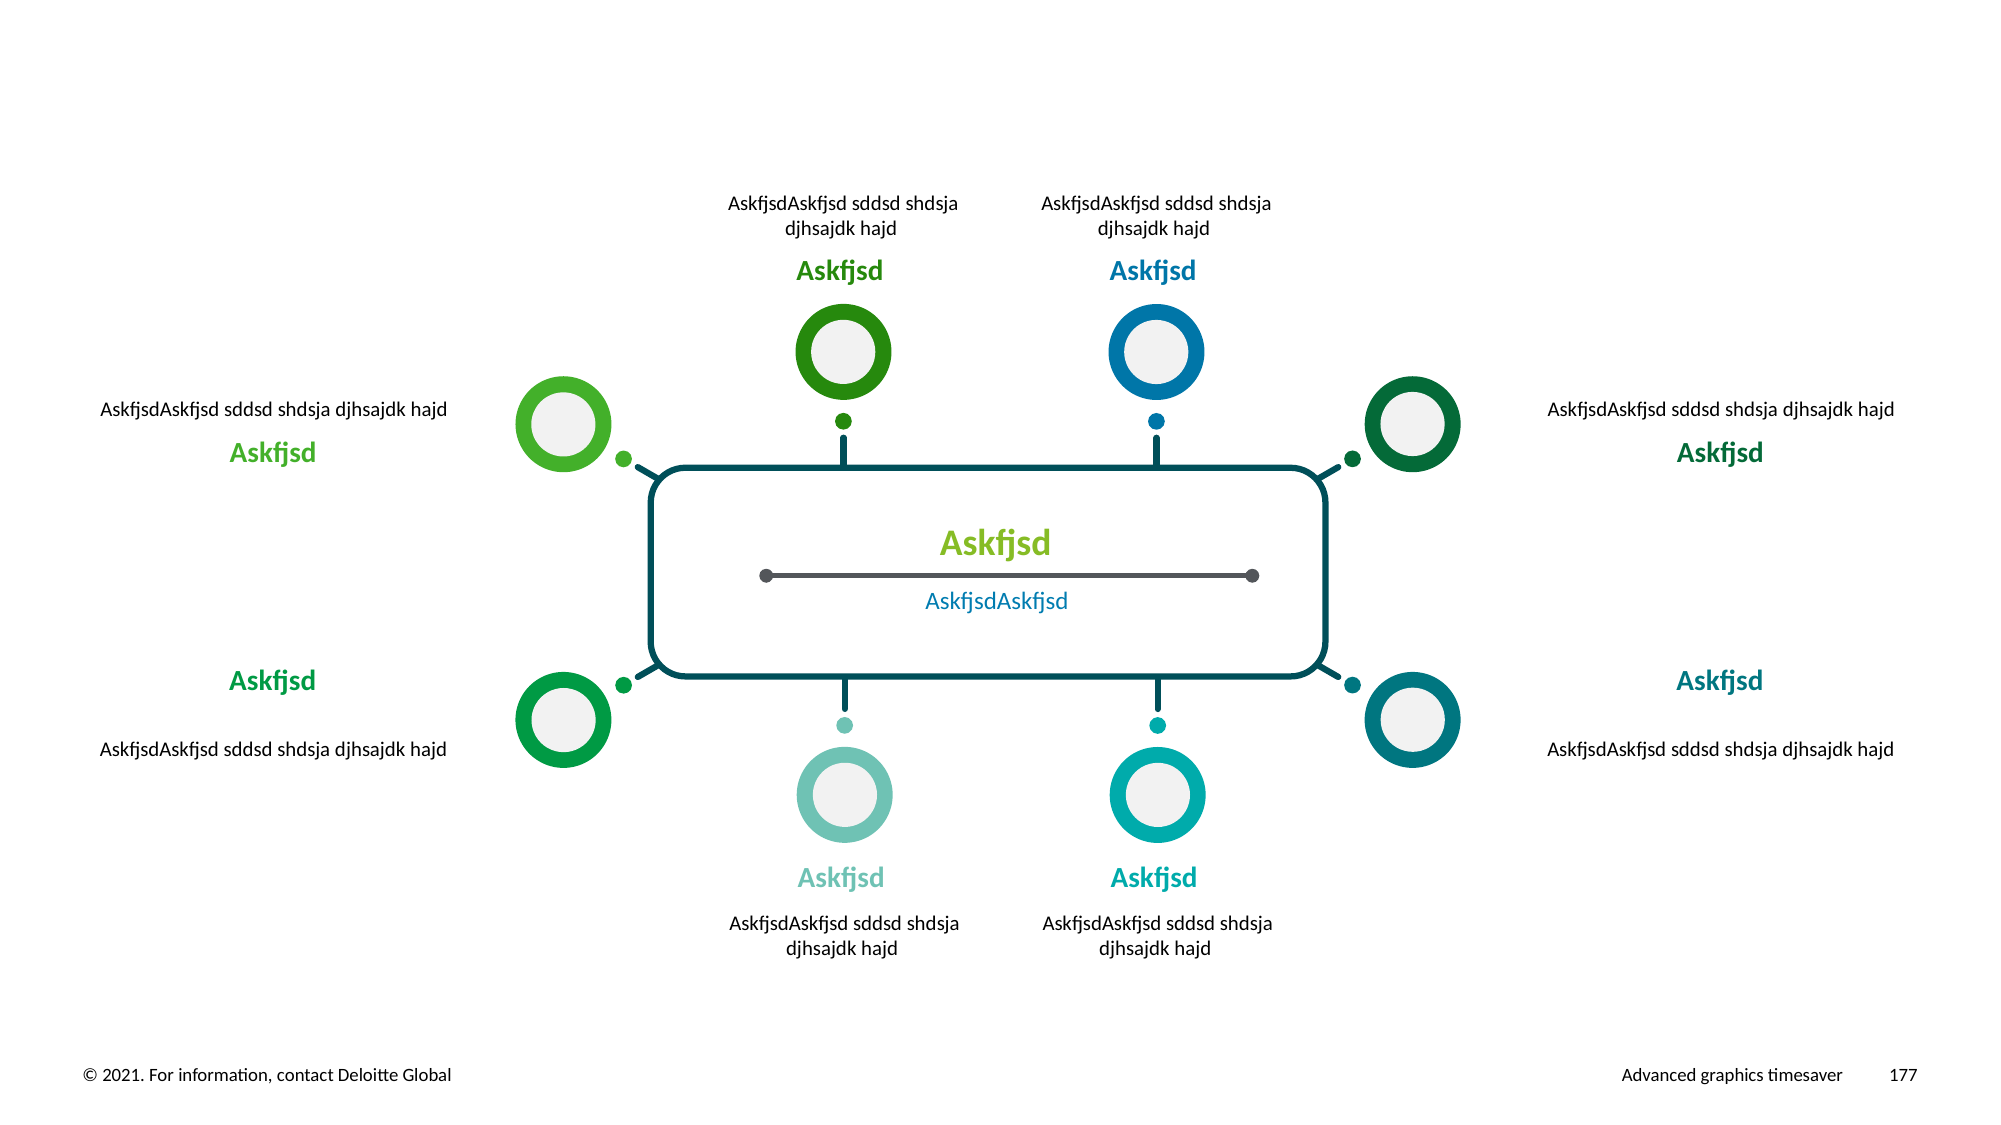

AskfjsdAskfjsd sddsd shdsja djhsajdk hajd
AskfjsdAskfjsd sddsd shdsja djhsajdk hajd
Askfjsd
Askfjsd

AskfjsdAskfjsd sddsd shdsja djhsajdk hajd
AskfjsdAskfjsd sddsd shdsja djhsajdk hajd
Askfjsd
Askfjsd

Askfjsd
AskfjsdAskfjsd

Askfjsd
Askfjsd
AskfjsdAskfjsd sddsd shdsja djhsajdk hajd
AskfjsdAskfjsd sddsd shdsja djhsajdk hajd
Askfjsd
Askfjsd
AskfjsdAskfjsd sddsd shdsja djhsajdk hajd
AskfjsdAskfjsd sddsd shdsja djhsajdk hajd